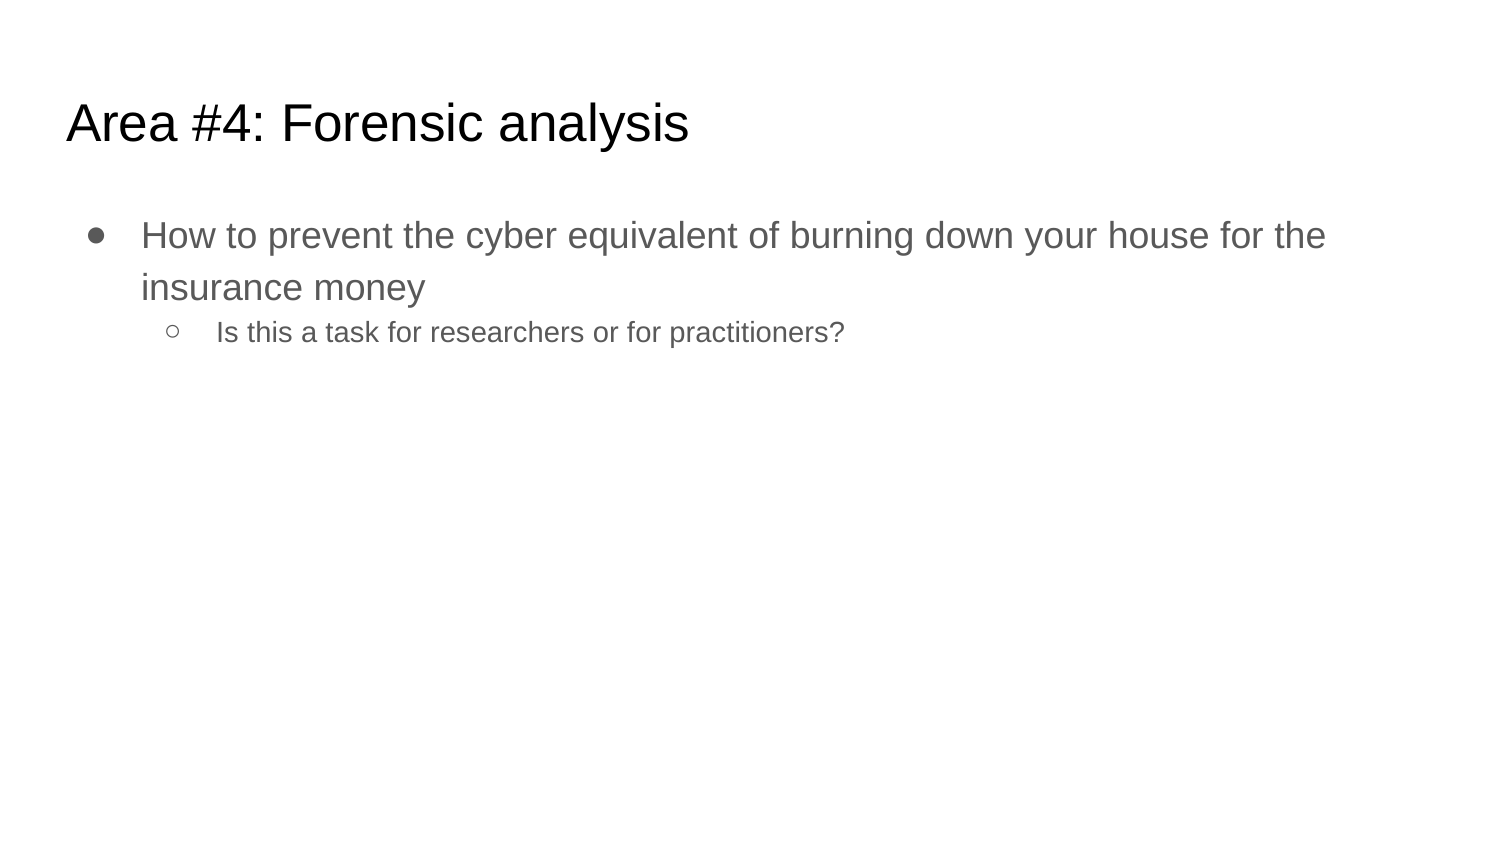

# Area #4: Forensic analysis
How to prevent the cyber equivalent of burning down your house for the insurance money
Is this a task for researchers or for practitioners?